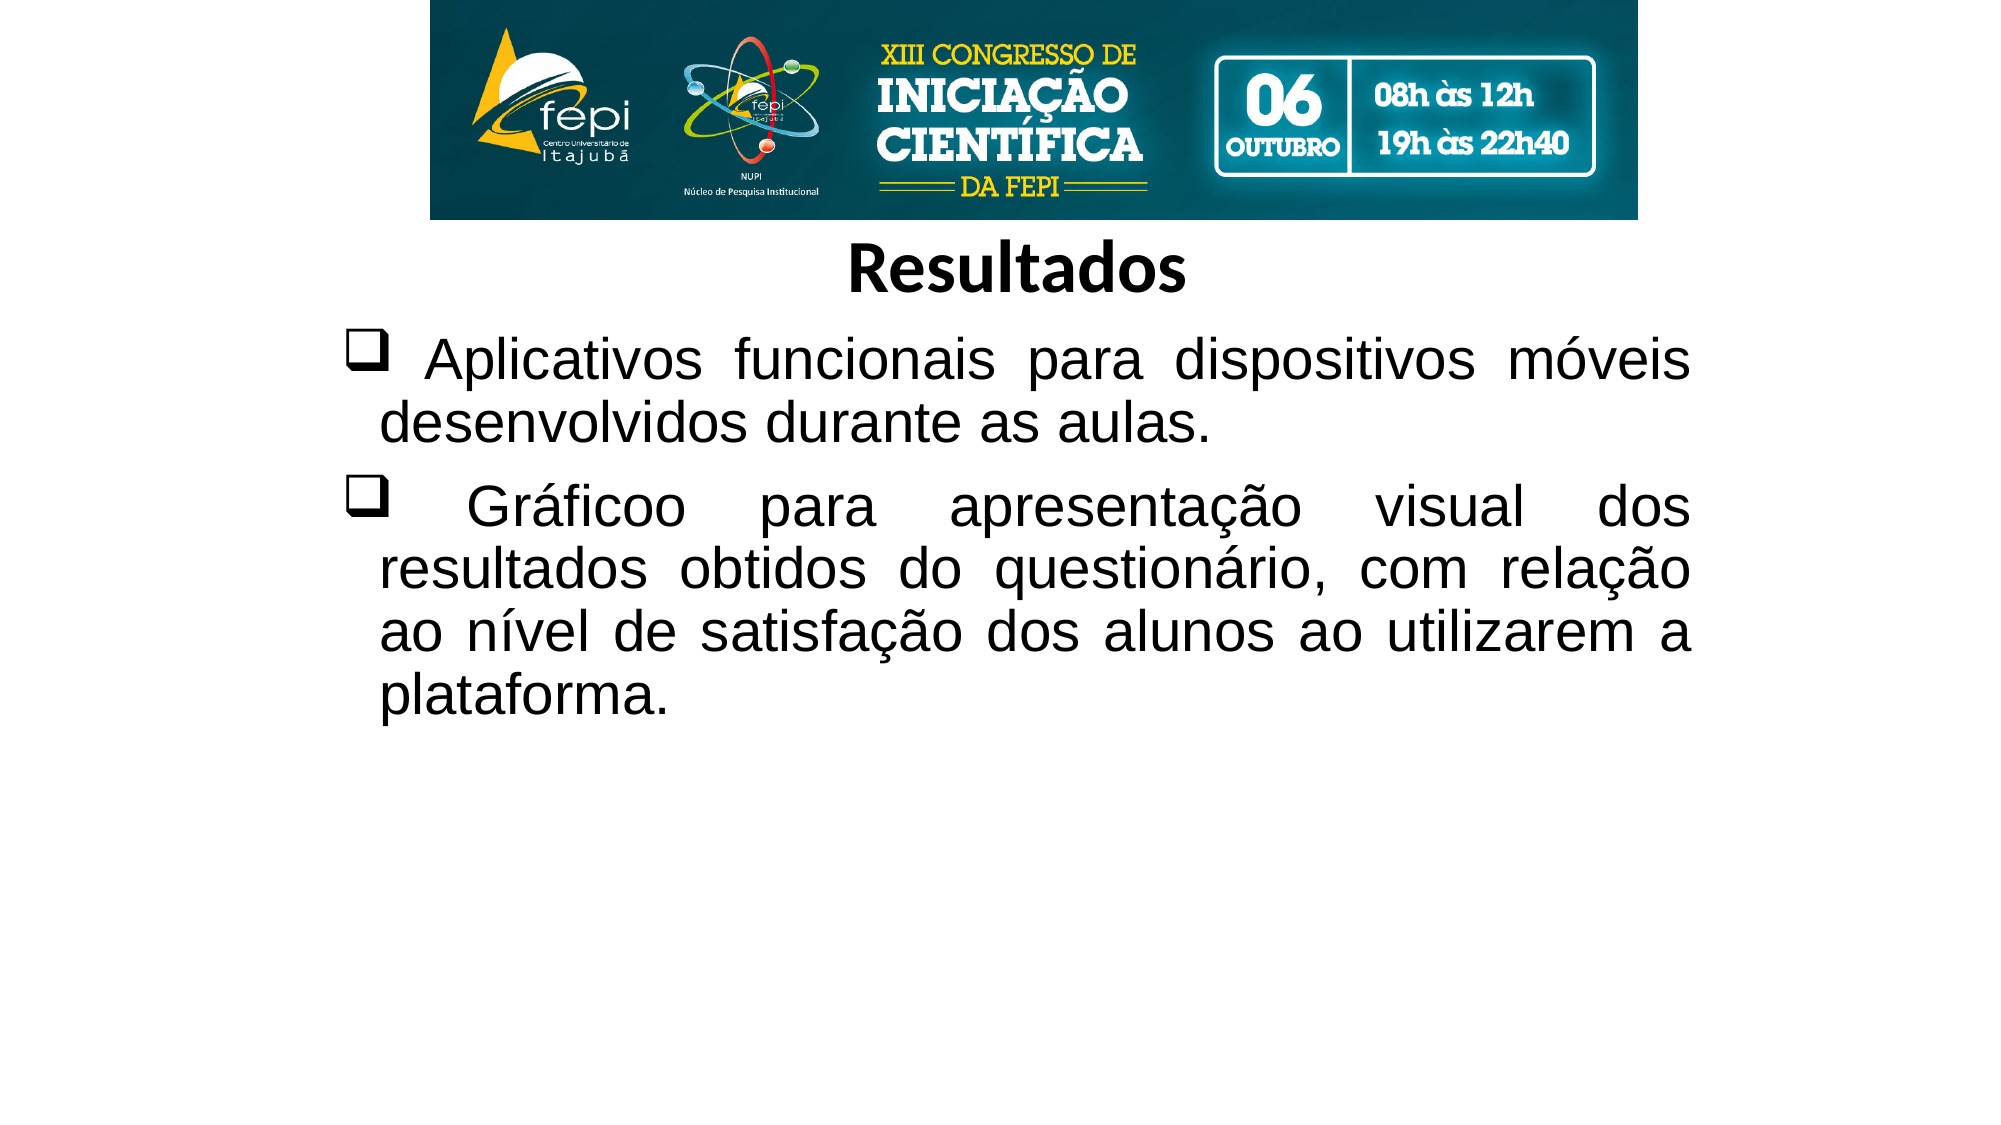

#
Resultados
 Aplicativos funcionais para dispositivos móveis desenvolvidos durante as aulas.
 Gráficoo para apresentação visual dos resultados obtidos do questionário, com relação ao nível de satisfação dos alunos ao utilizarem a plataforma.